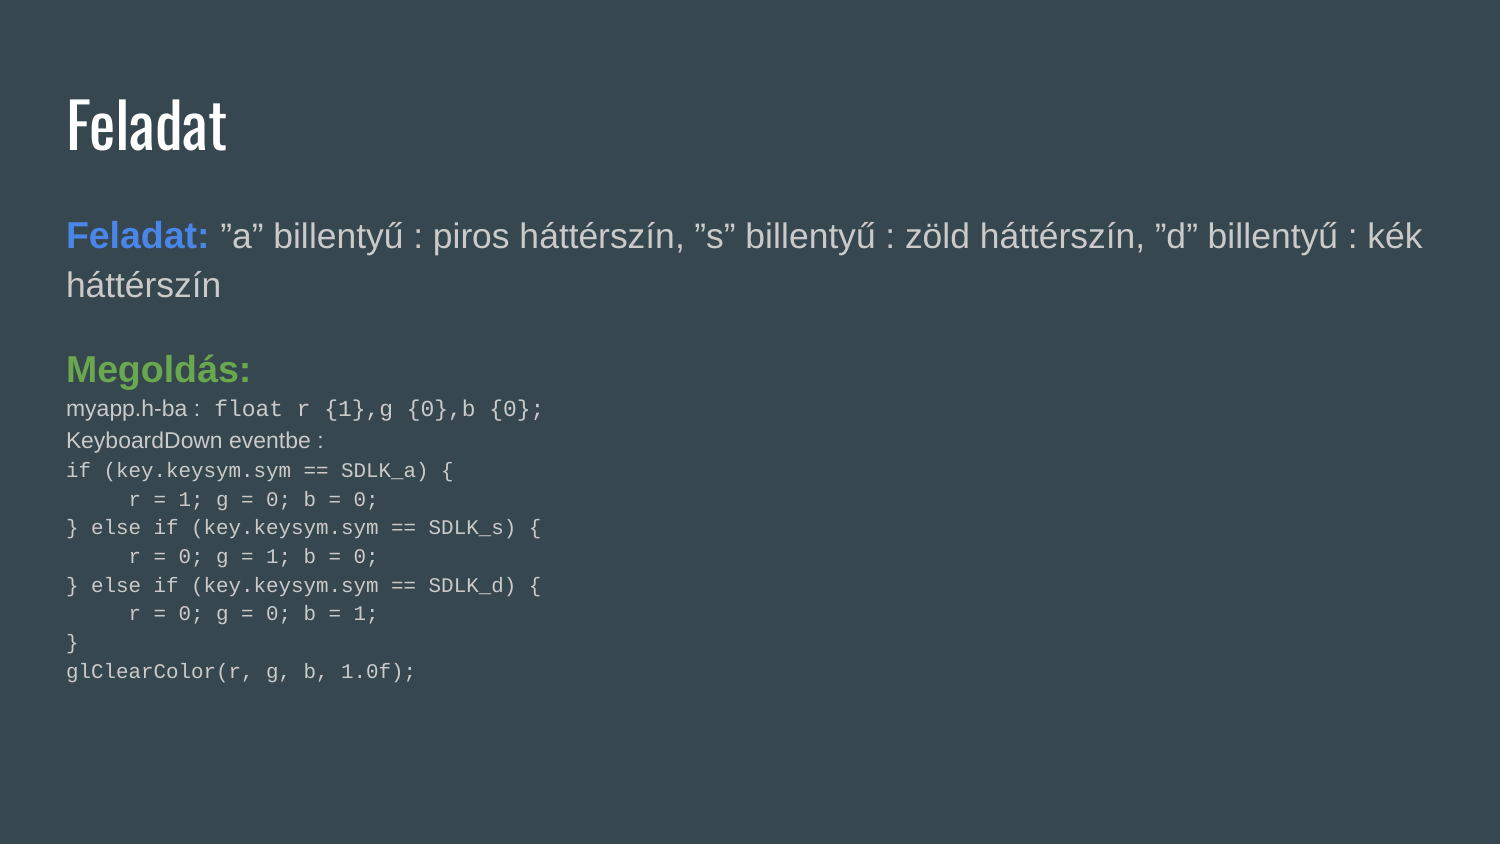

# Feladat
Feladat: ”a” billentyű : piros háttérszín, ”s” billentyű : zöld háttérszín, ”d” billentyű : kék háttérszín
Megoldás:
myapp.h-ba : float r {1},g {0},b {0};
KeyboardDown eventbe :
if (key.keysym.sym == SDLK_a) {
     r = 1; g = 0; b = 0;
} else if (key.keysym.sym == SDLK_s) {
     r = 0; g = 1; b = 0;
} else if (key.keysym.sym == SDLK_d) {
     r = 0; g = 0; b = 1;
}
glClearColor(r, g, b, 1.0f);